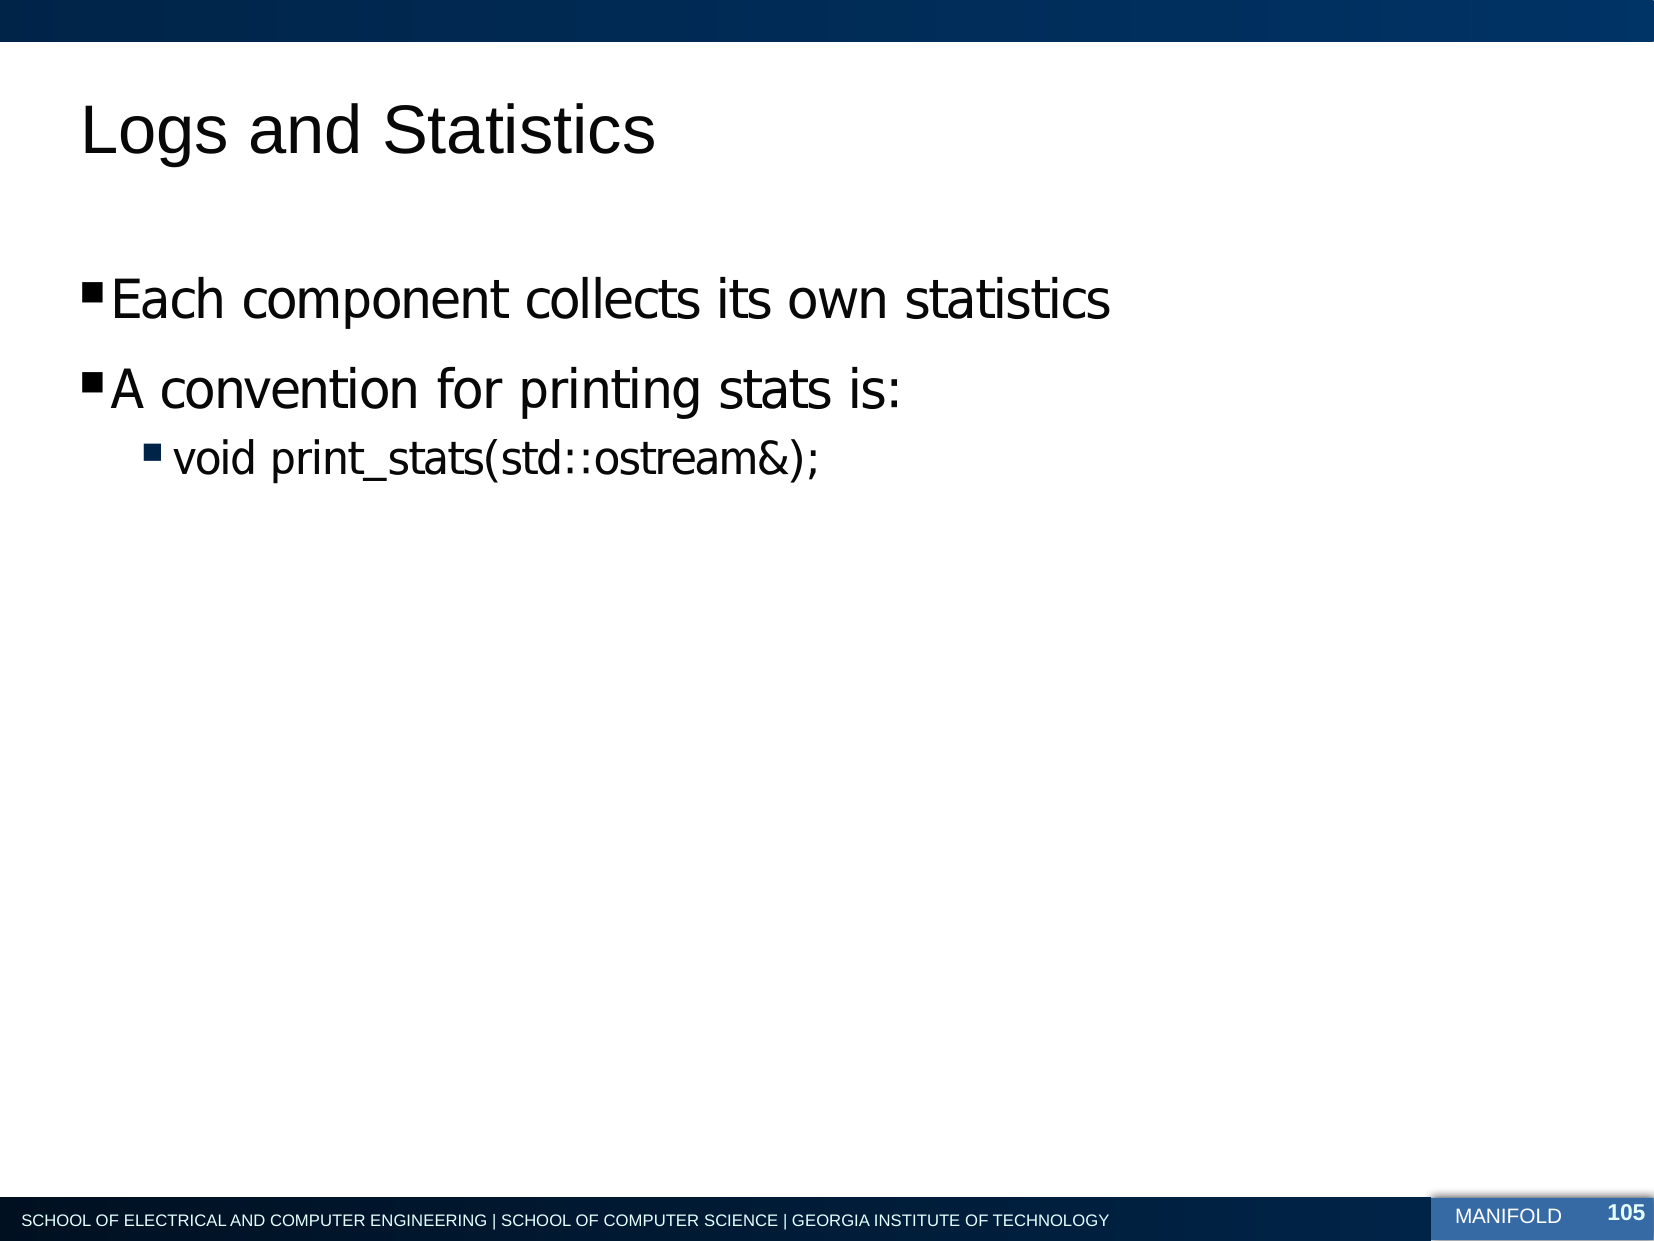

# Logs and Statistics
Each component collects its own statistics
A convention for printing stats is:
void print_stats(std::ostream&);

105